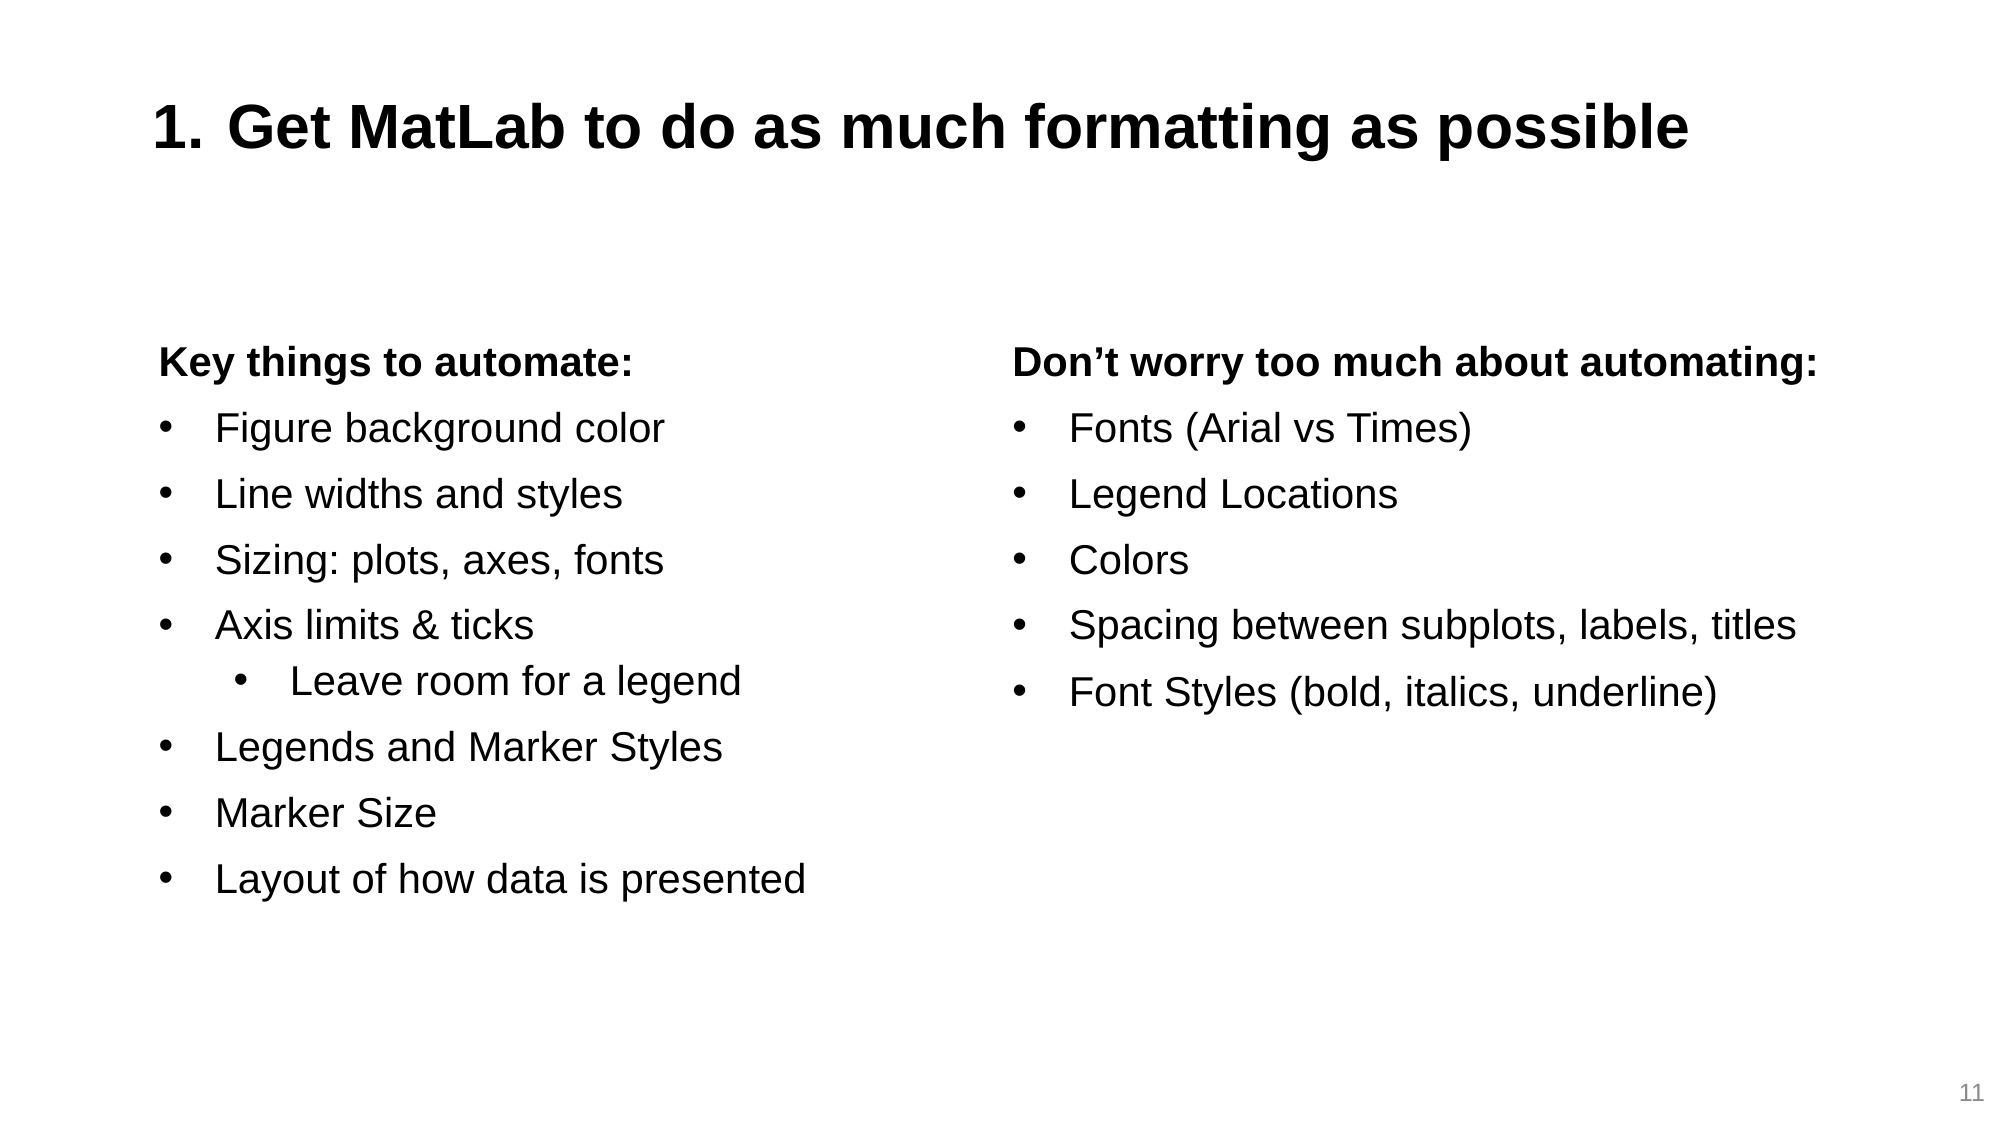

# Get MatLab to do as much formatting as possible
Key things to automate:
Figure background color
Line widths and styles
Sizing: plots, axes, fonts
Axis limits & ticks
Leave room for a legend
Legends and Marker Styles
Marker Size
Layout of how data is presented
Don’t worry too much about automating:
Fonts (Arial vs Times)
Legend Locations
Colors
Spacing between subplots, labels, titles
Font Styles (bold, italics, underline)

11